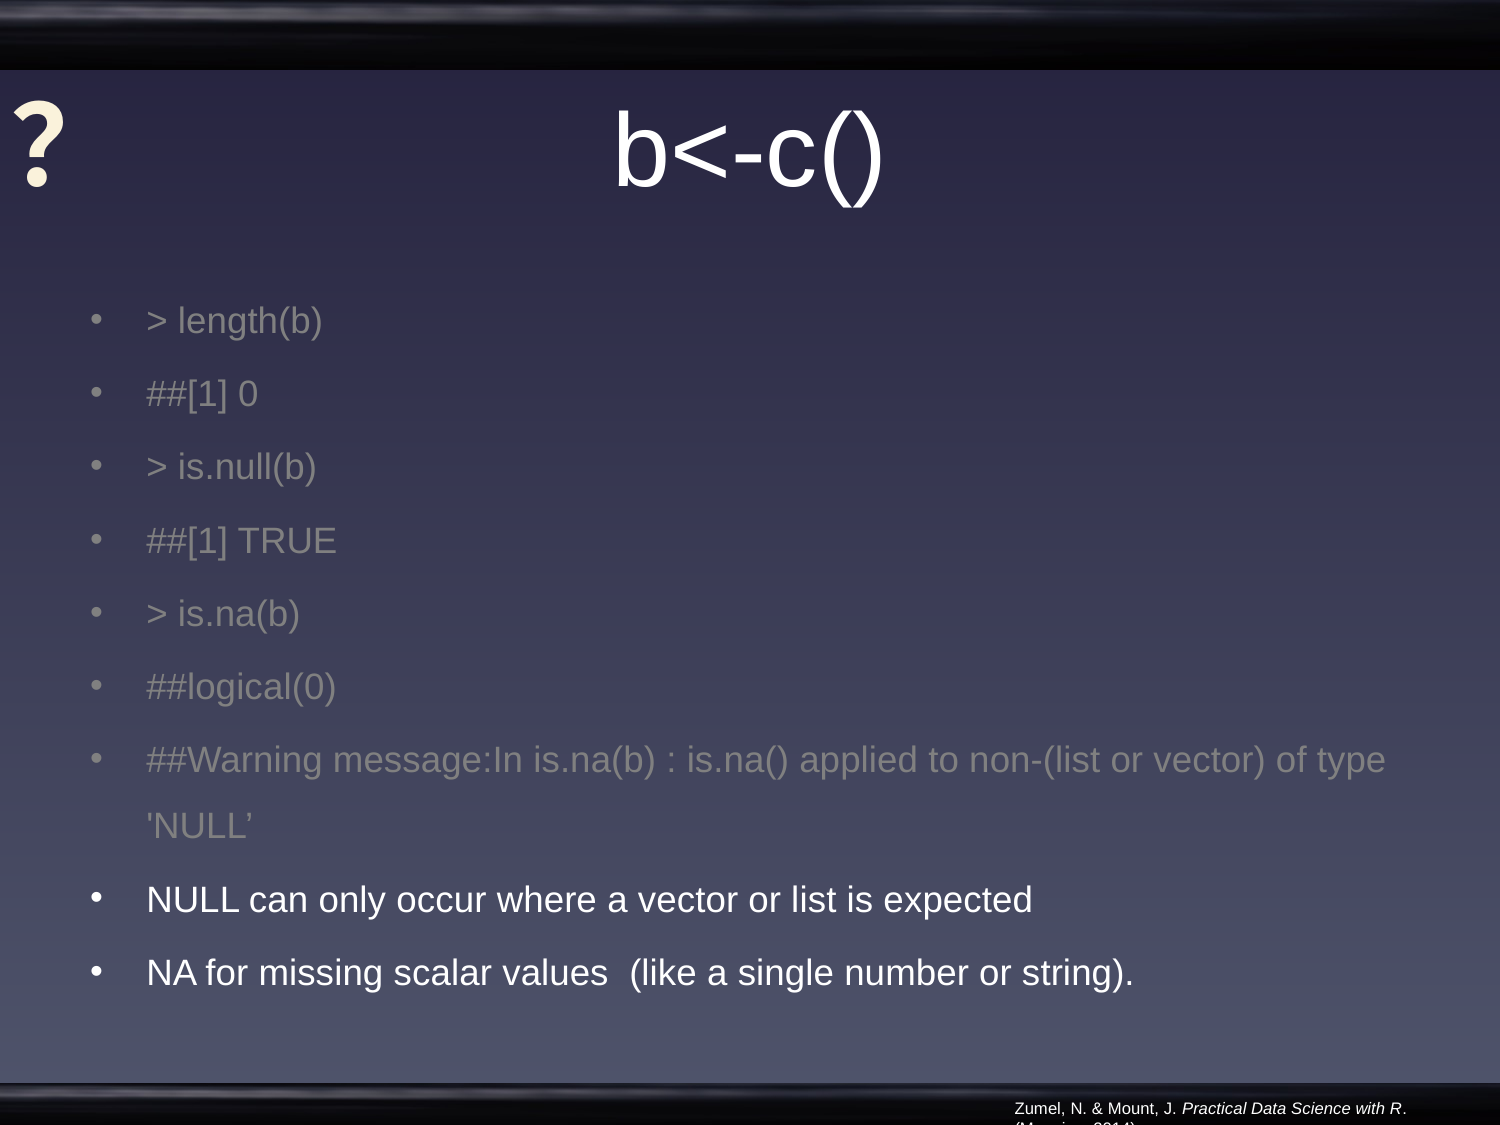

# b<-c()
> length(b)
##[1] 0
> is.null(b)
##[1] TRUE
> is.na(b)
##logical(0)
##Warning message:In is.na(b) : is.na() applied to non-(list or vector) of type 'NULL’
NULL can only occur where a vector or list is expected
NA for missing scalar values  (like a single number or string).